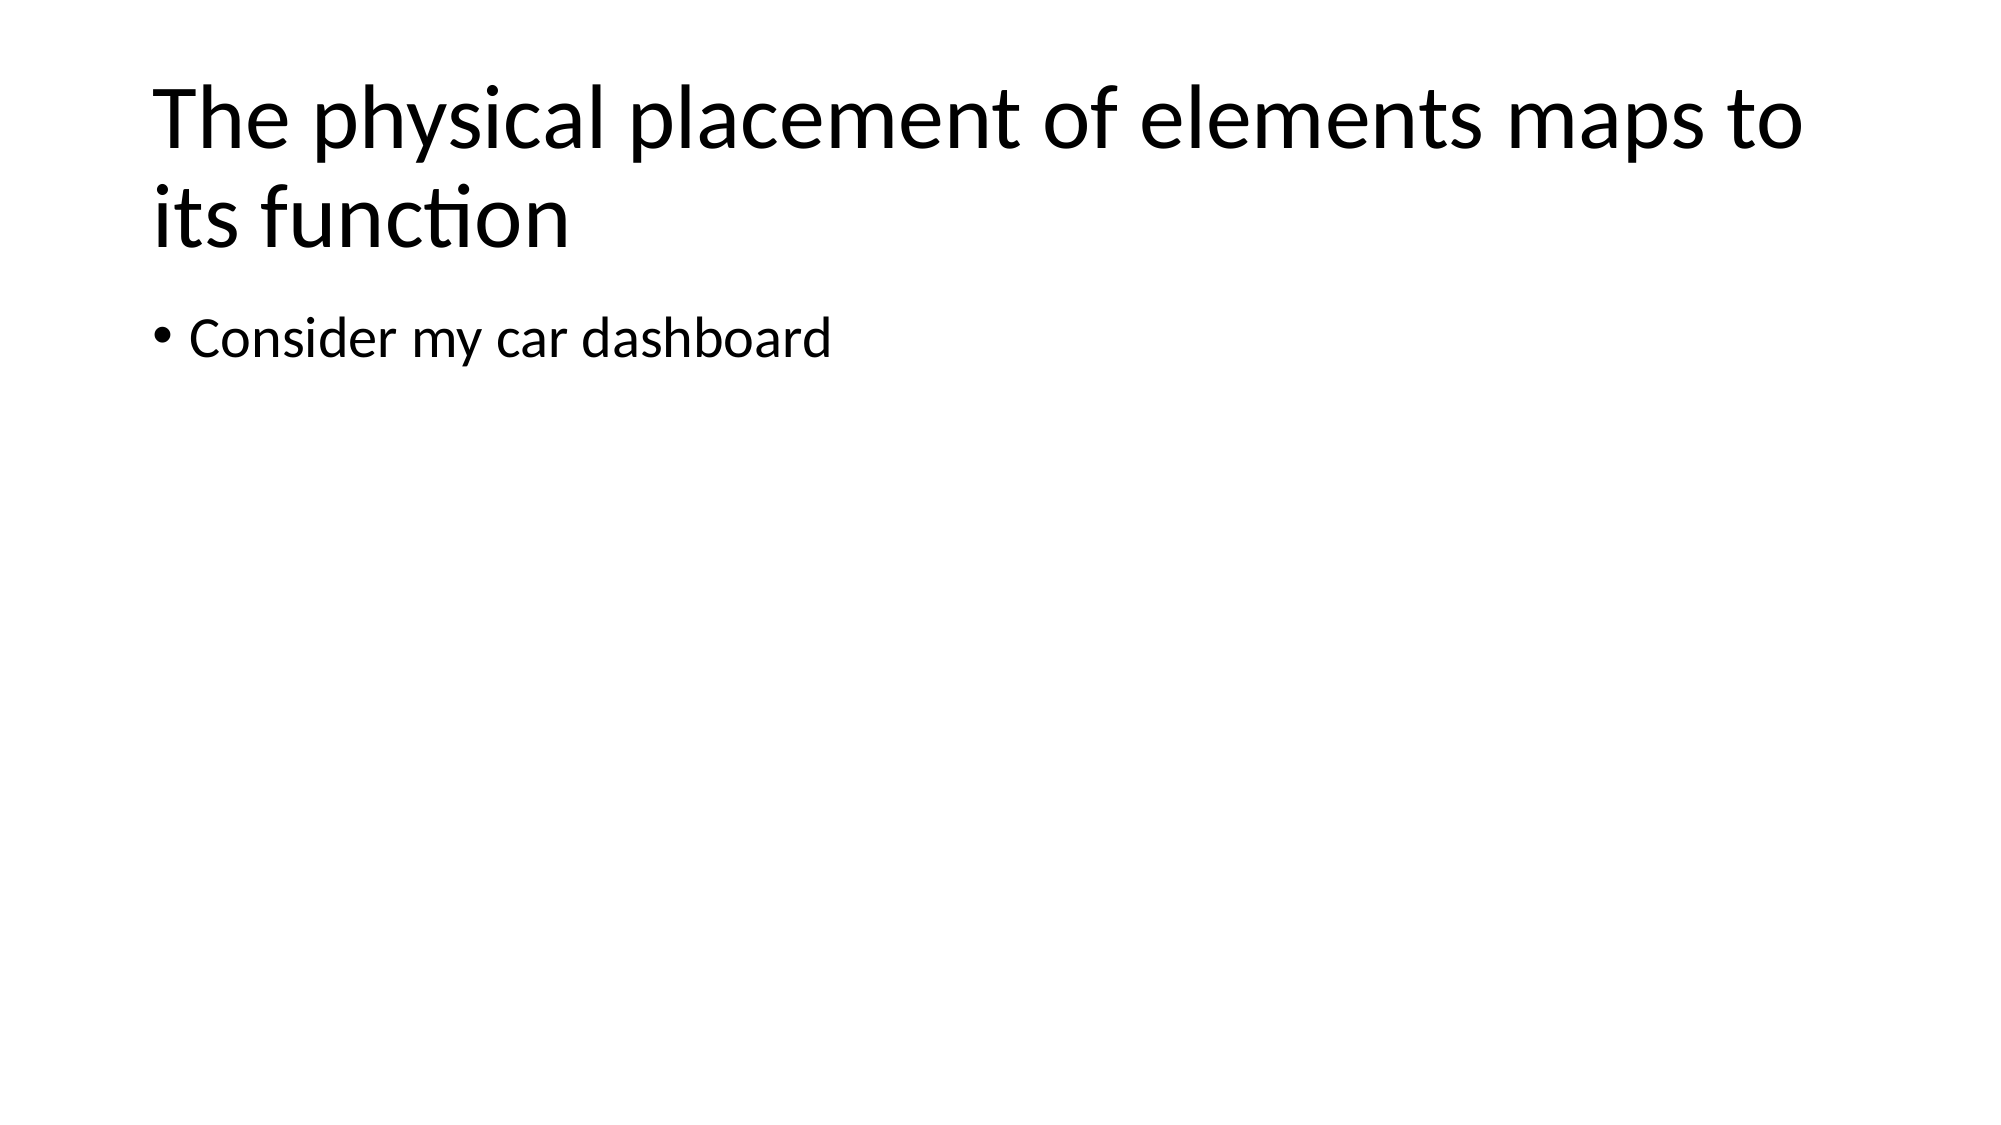

# The physical placement of elements maps to its function
Consider my car dashboard